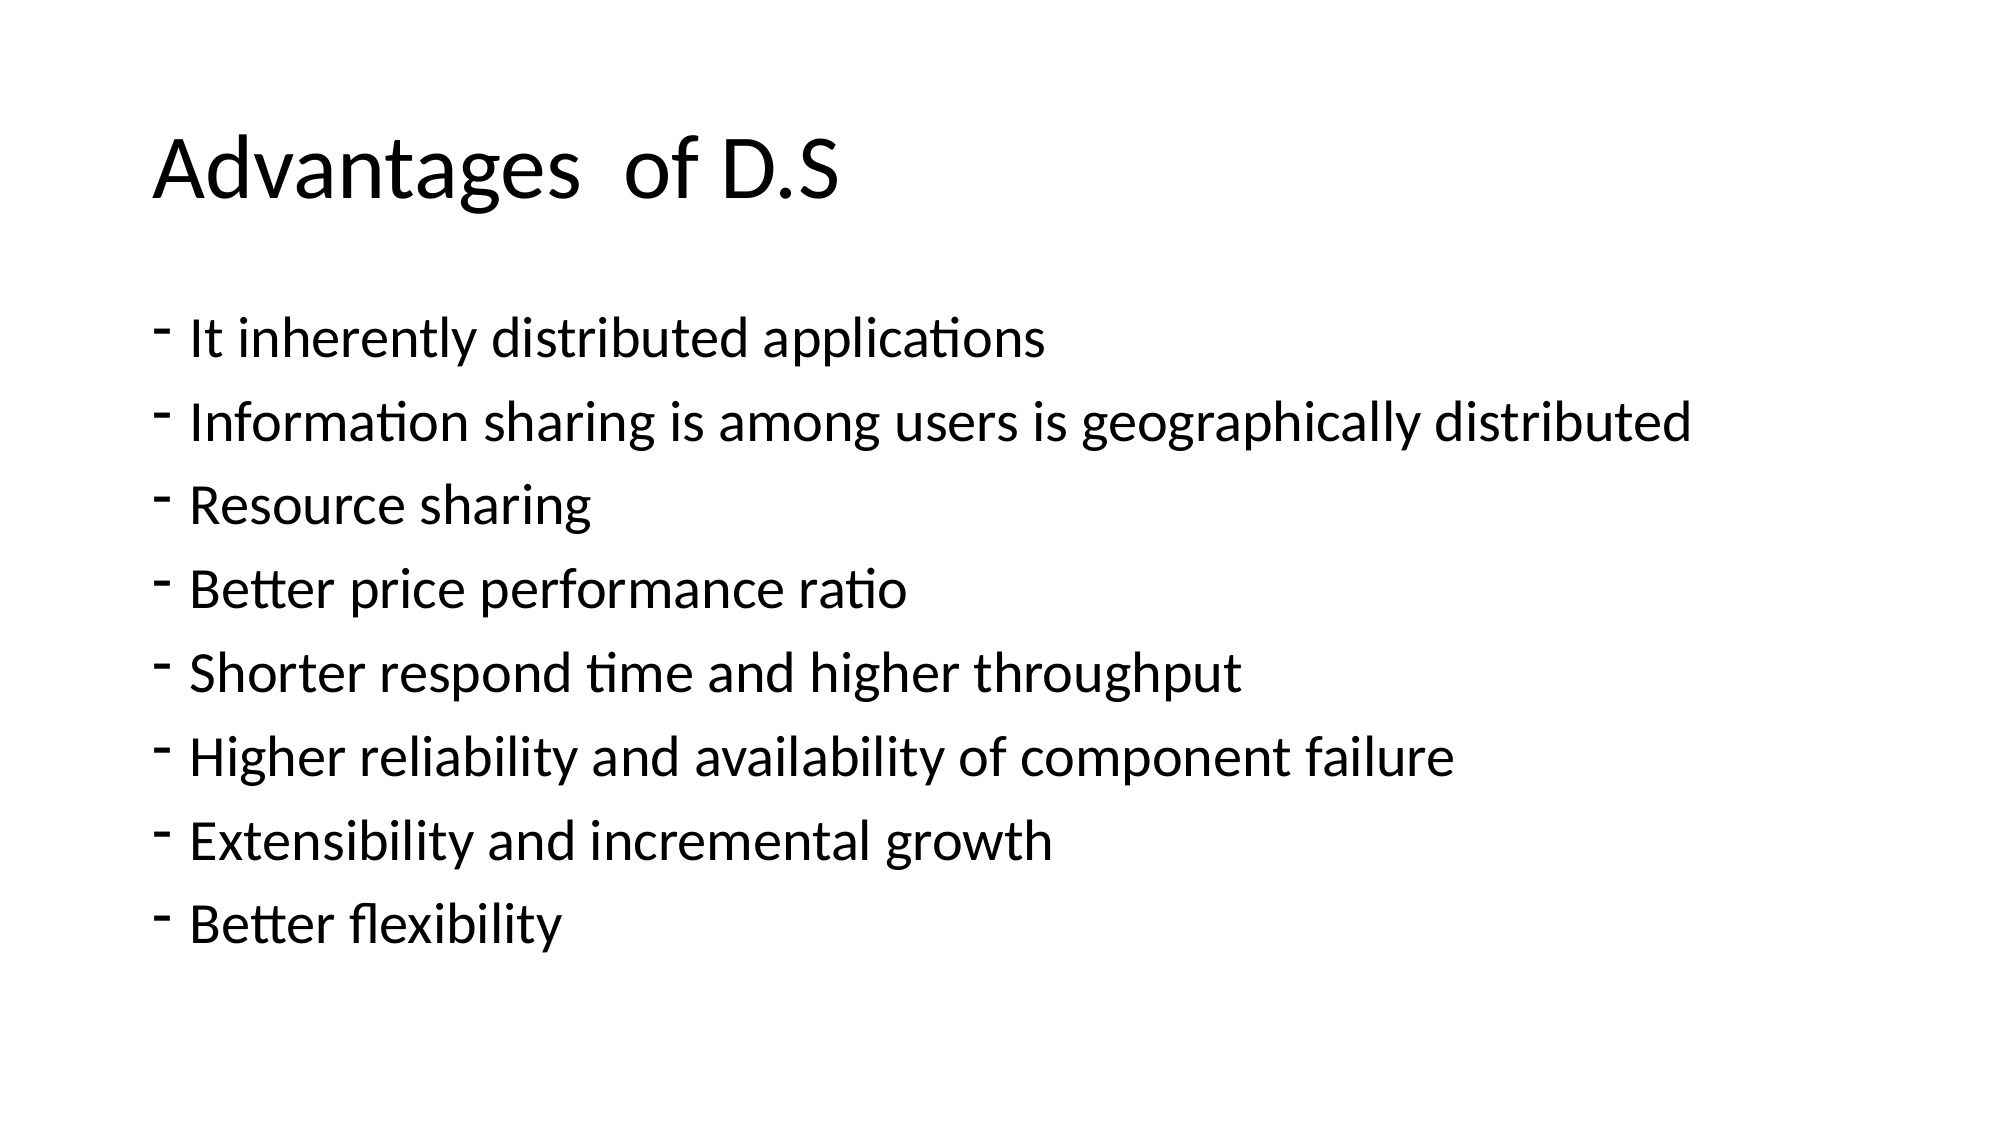

# Advantages  of D.S
It inherently distributed applications
Information sharing is among users is geographically distributed
Resource sharing
Better price performance ratio
Shorter respond time and higher throughput
Higher reliability and availability of component failure
Extensibility and incremental growth
Better flexibility